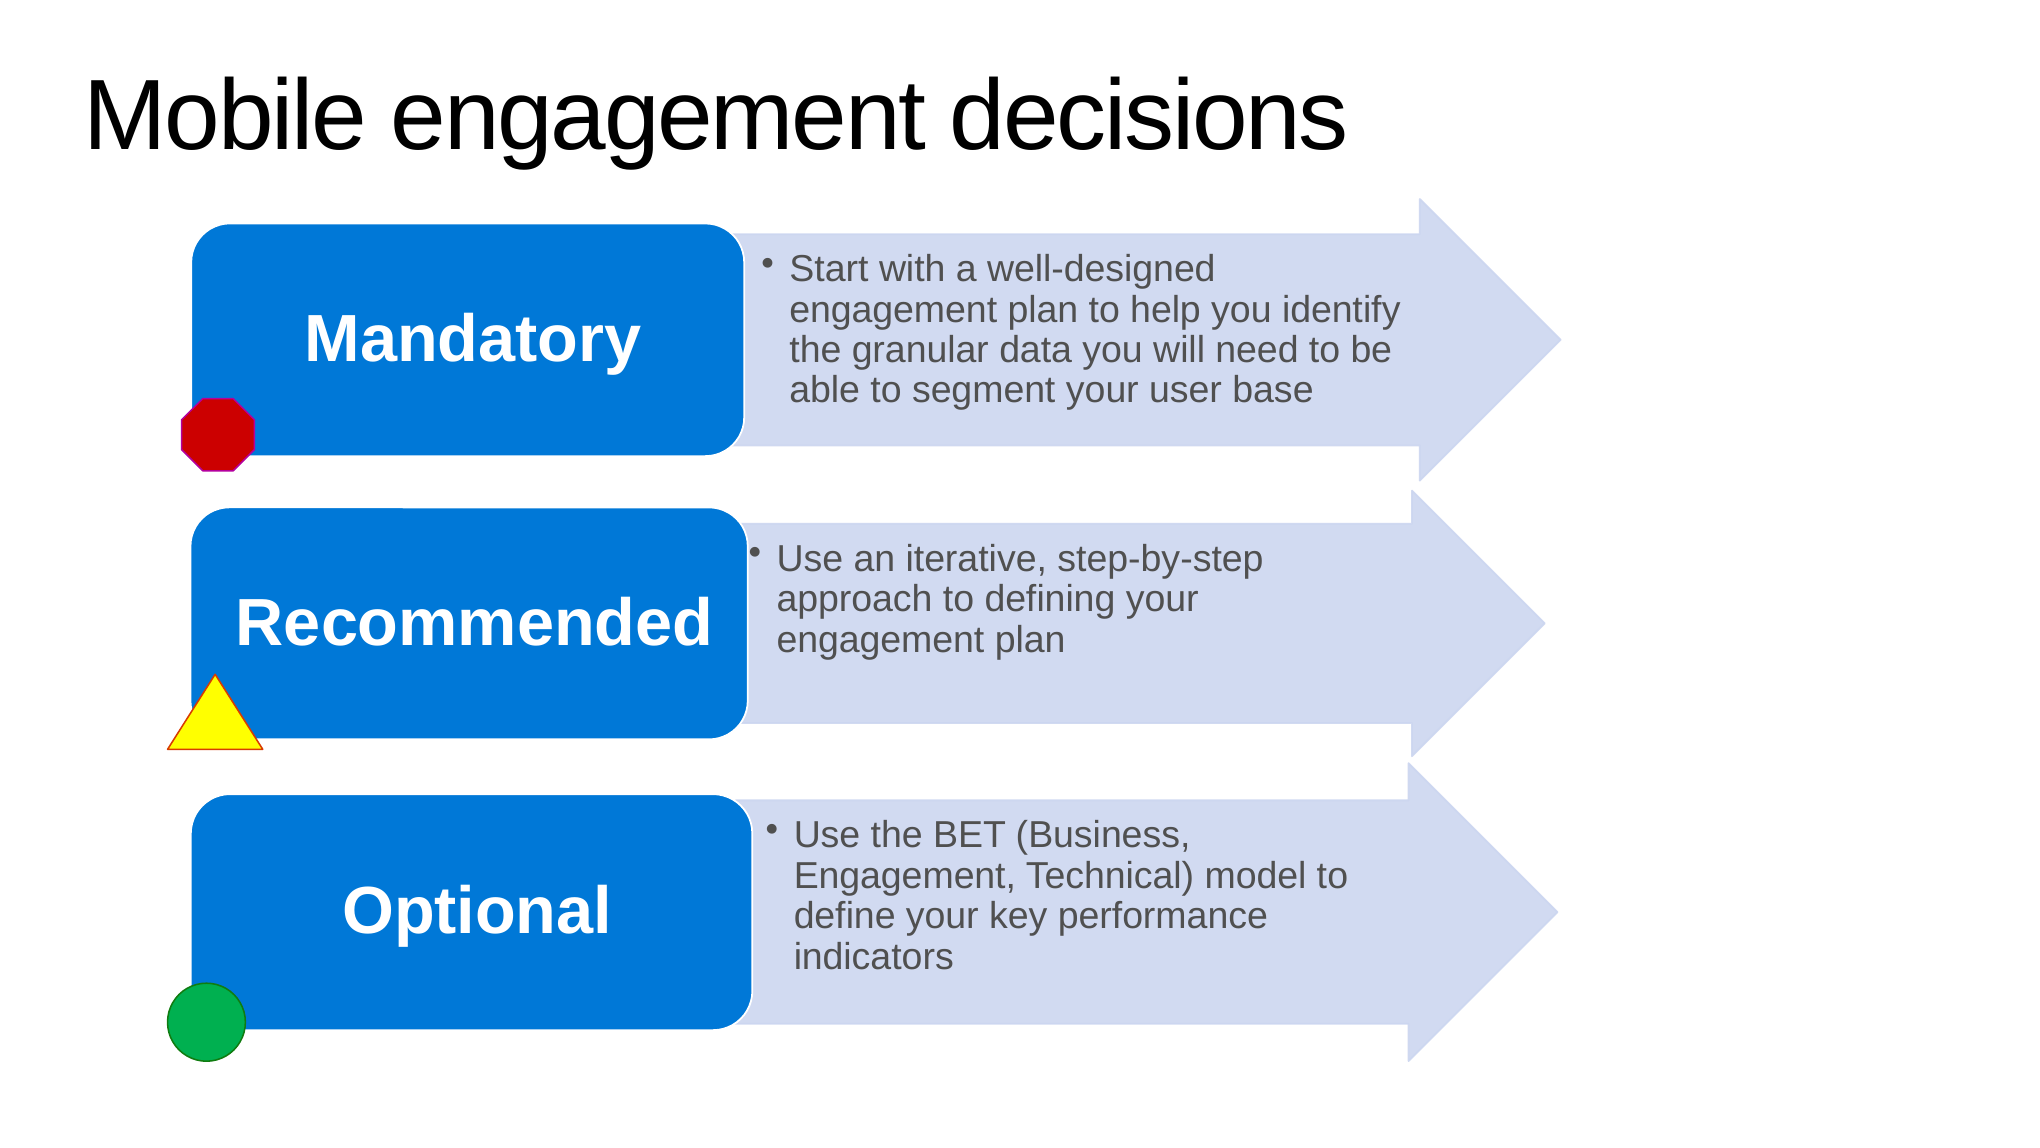

# Mobile engagement decisions
Start with a well-designed engagement plan to help you identify the granular data you will need to be able to segment your user base

Mandatory
Use an iterative, step-by-step approach to defining your engagement plan
Recommended
Use the BET (Business, Engagement, Technical) model to define your key performance indicators
Optional